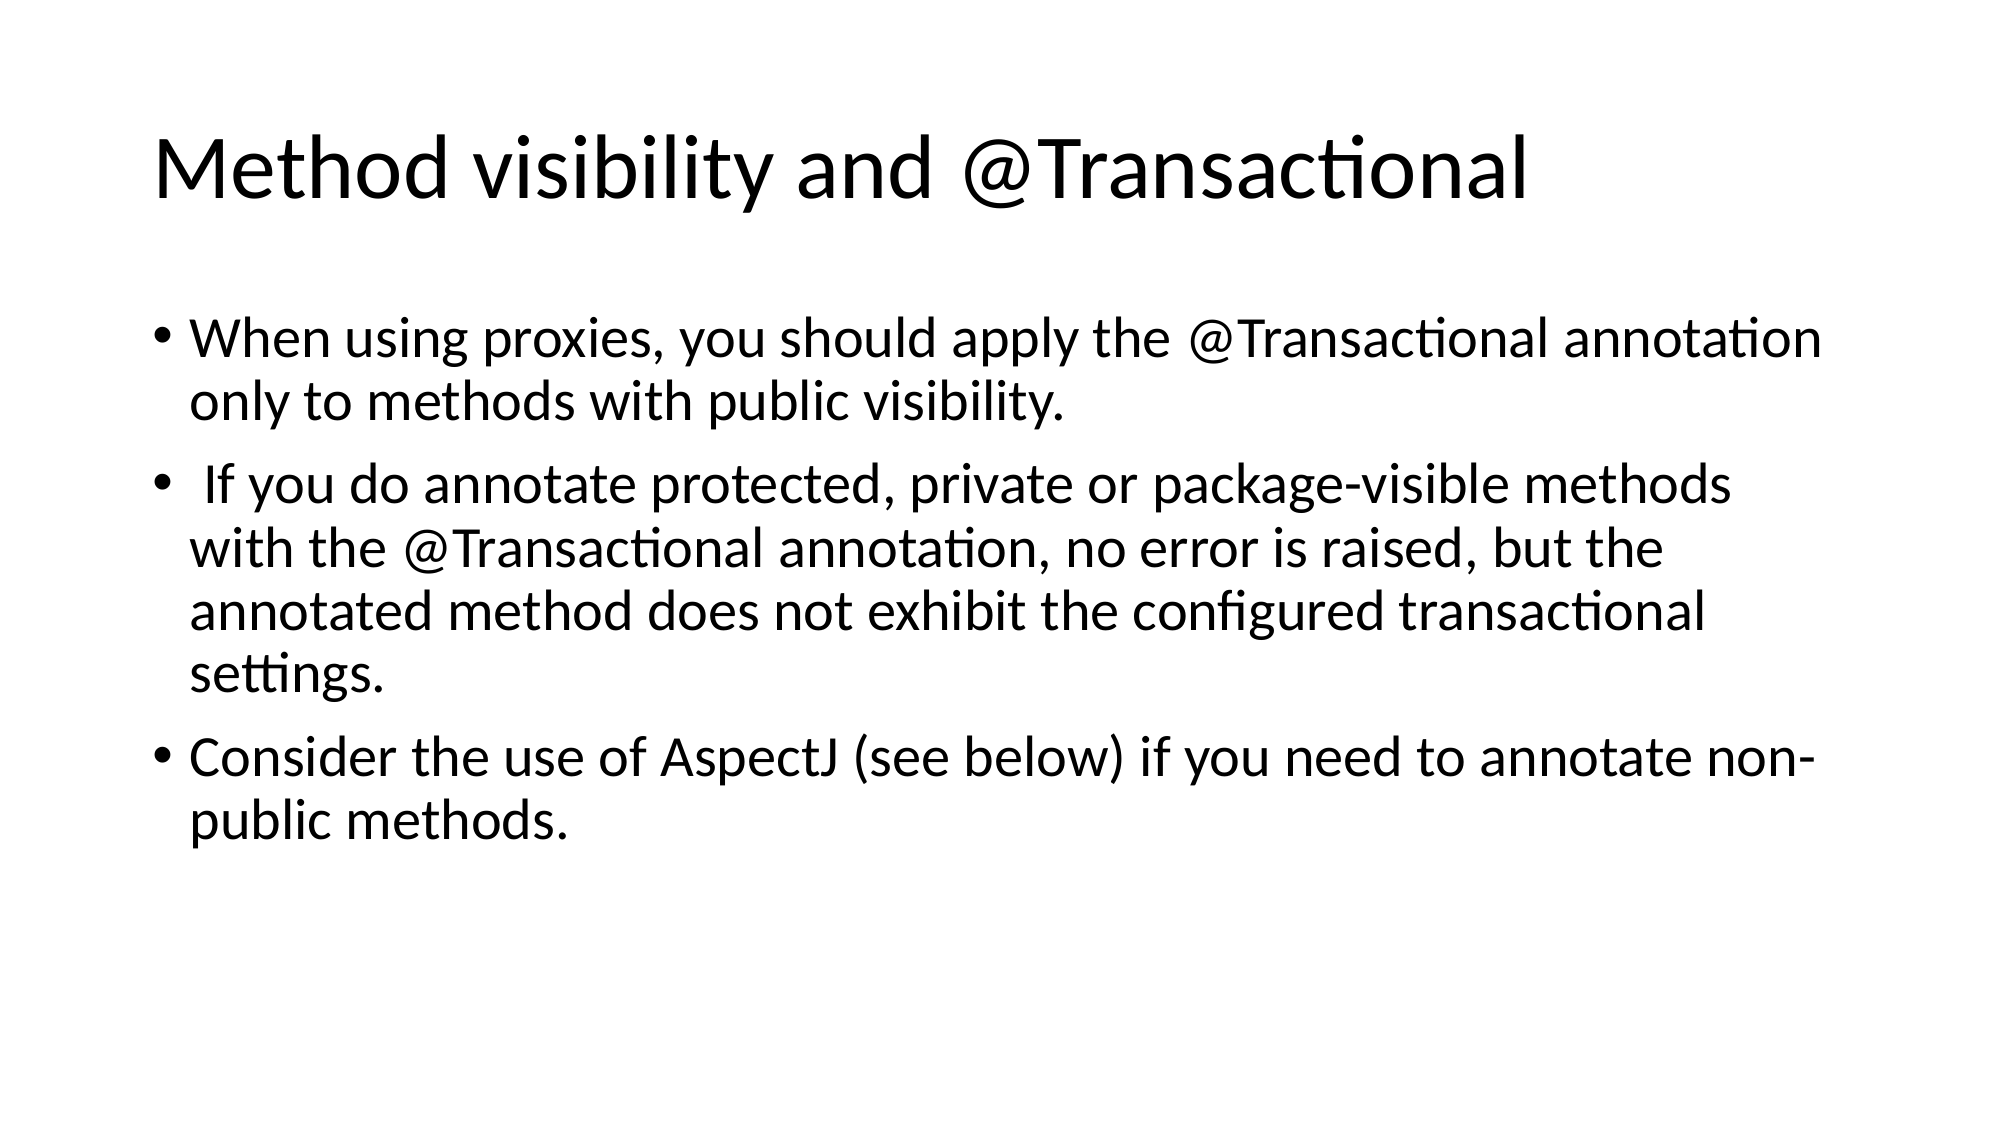

# Method visibility and @Transactional
When using proxies, you should apply the @Transactional annotation only to methods with public visibility.
 If you do annotate protected, private or package-visible methods with the @Transactional annotation, no error is raised, but the annotated method does not exhibit the configured transactional settings.
Consider the use of AspectJ (see below) if you need to annotate non-public methods.